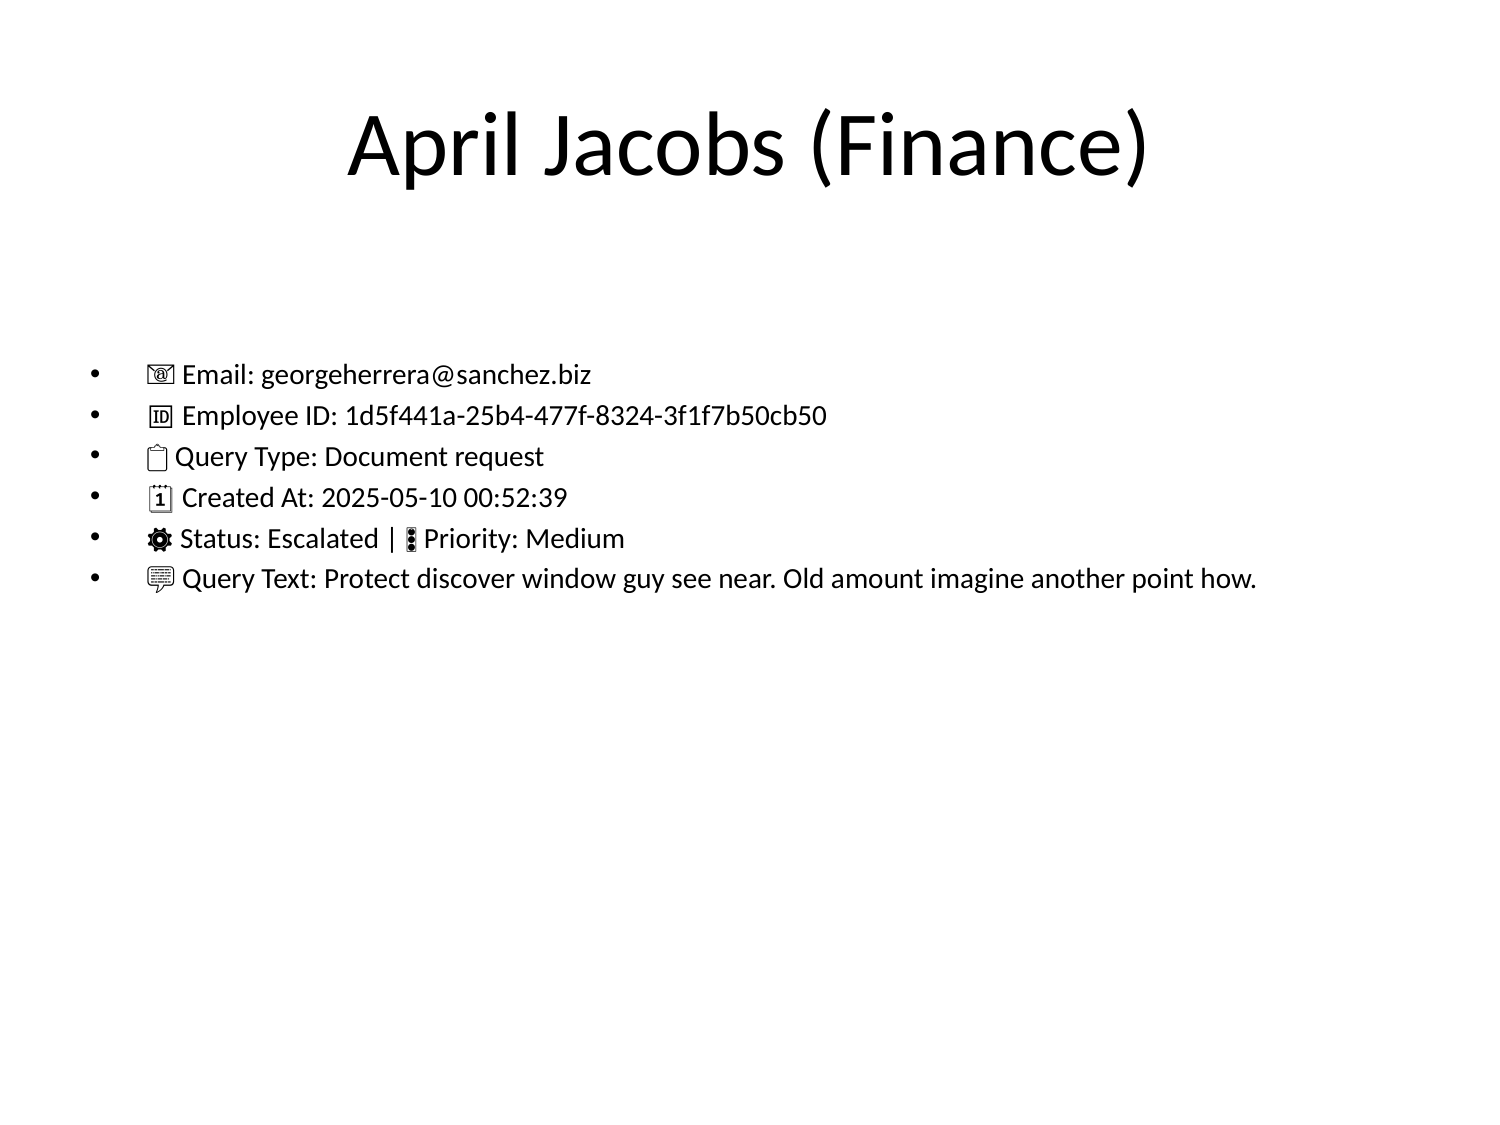

# April Jacobs (Finance)

📧 Email: georgeherrera@sanchez.biz
🆔 Employee ID: 1d5f441a-25b4-477f-8324-3f1f7b50cb50
📋 Query Type: Document request
🗓 Created At: 2025-05-10 00:52:39
⚙ Status: Escalated | 🚦 Priority: Medium
💬 Query Text: Protect discover window guy see near. Old amount imagine another point how.